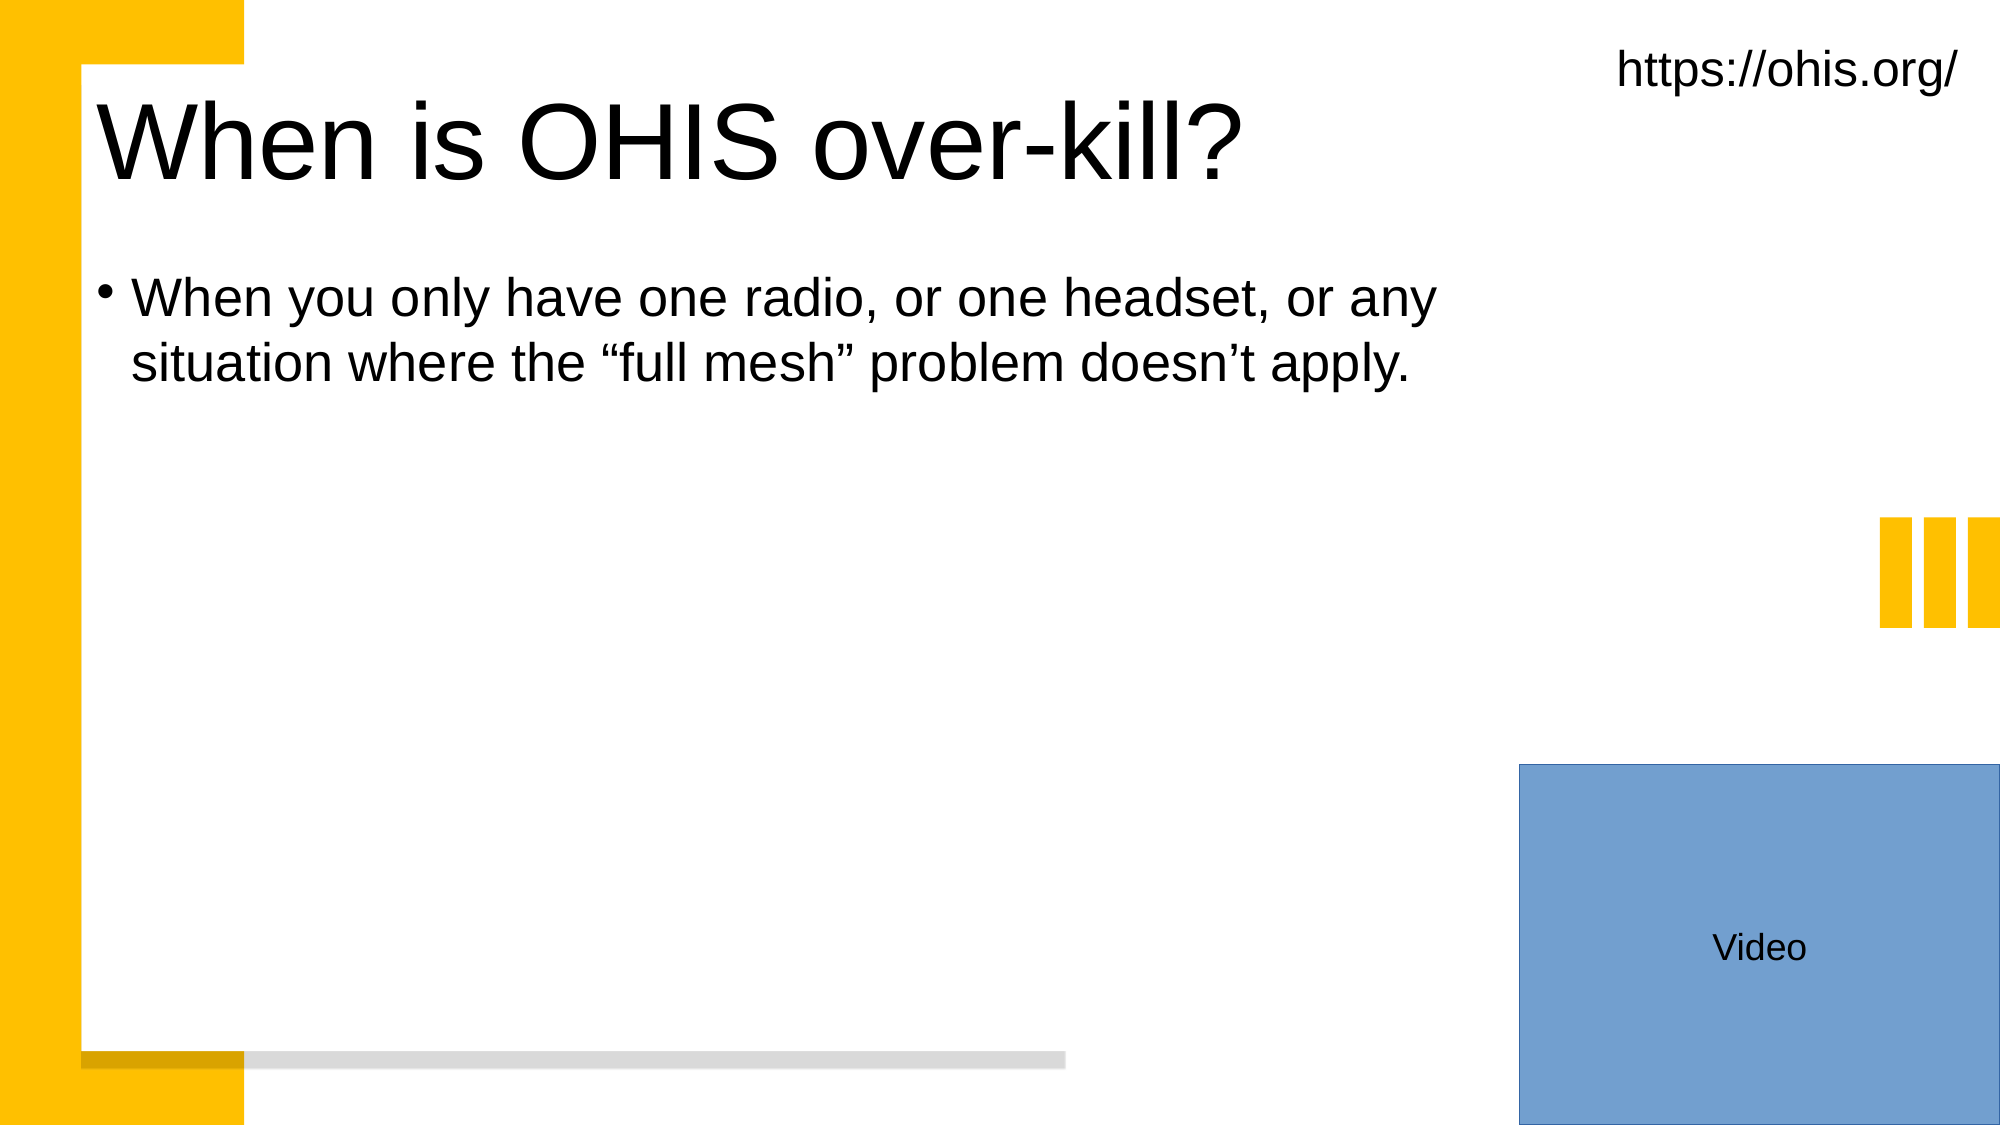

Video

https://ohis.org/
When is OHIS over-kill?
When you only have one radio, or one headset, or any situation where the “full mesh” problem doesn’t apply.